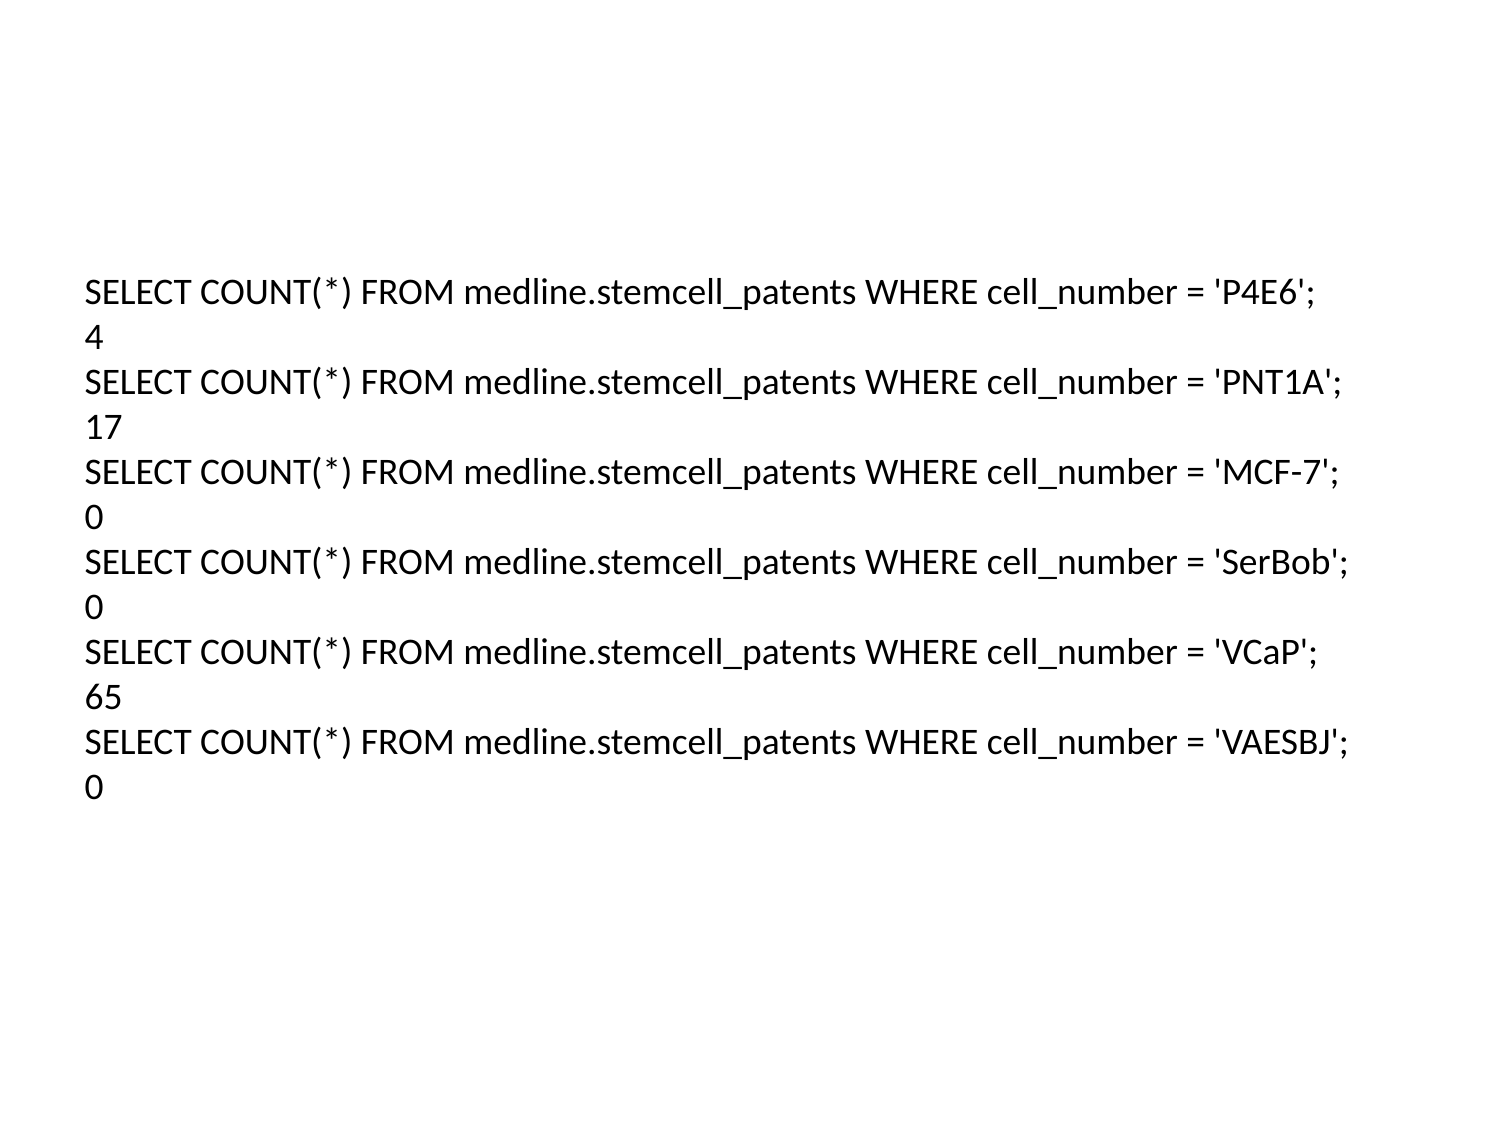

SELECT COUNT(*) FROM medline.stemcell_patents WHERE cell_number = 'P4E6';
4
SELECT COUNT(*) FROM medline.stemcell_patents WHERE cell_number = 'PNT1A';
17
SELECT COUNT(*) FROM medline.stemcell_patents WHERE cell_number = 'MCF-7';
0
SELECT COUNT(*) FROM medline.stemcell_patents WHERE cell_number = 'SerBob';
0
SELECT COUNT(*) FROM medline.stemcell_patents WHERE cell_number = 'VCaP';
65
SELECT COUNT(*) FROM medline.stemcell_patents WHERE cell_number = 'VAESBJ';
0